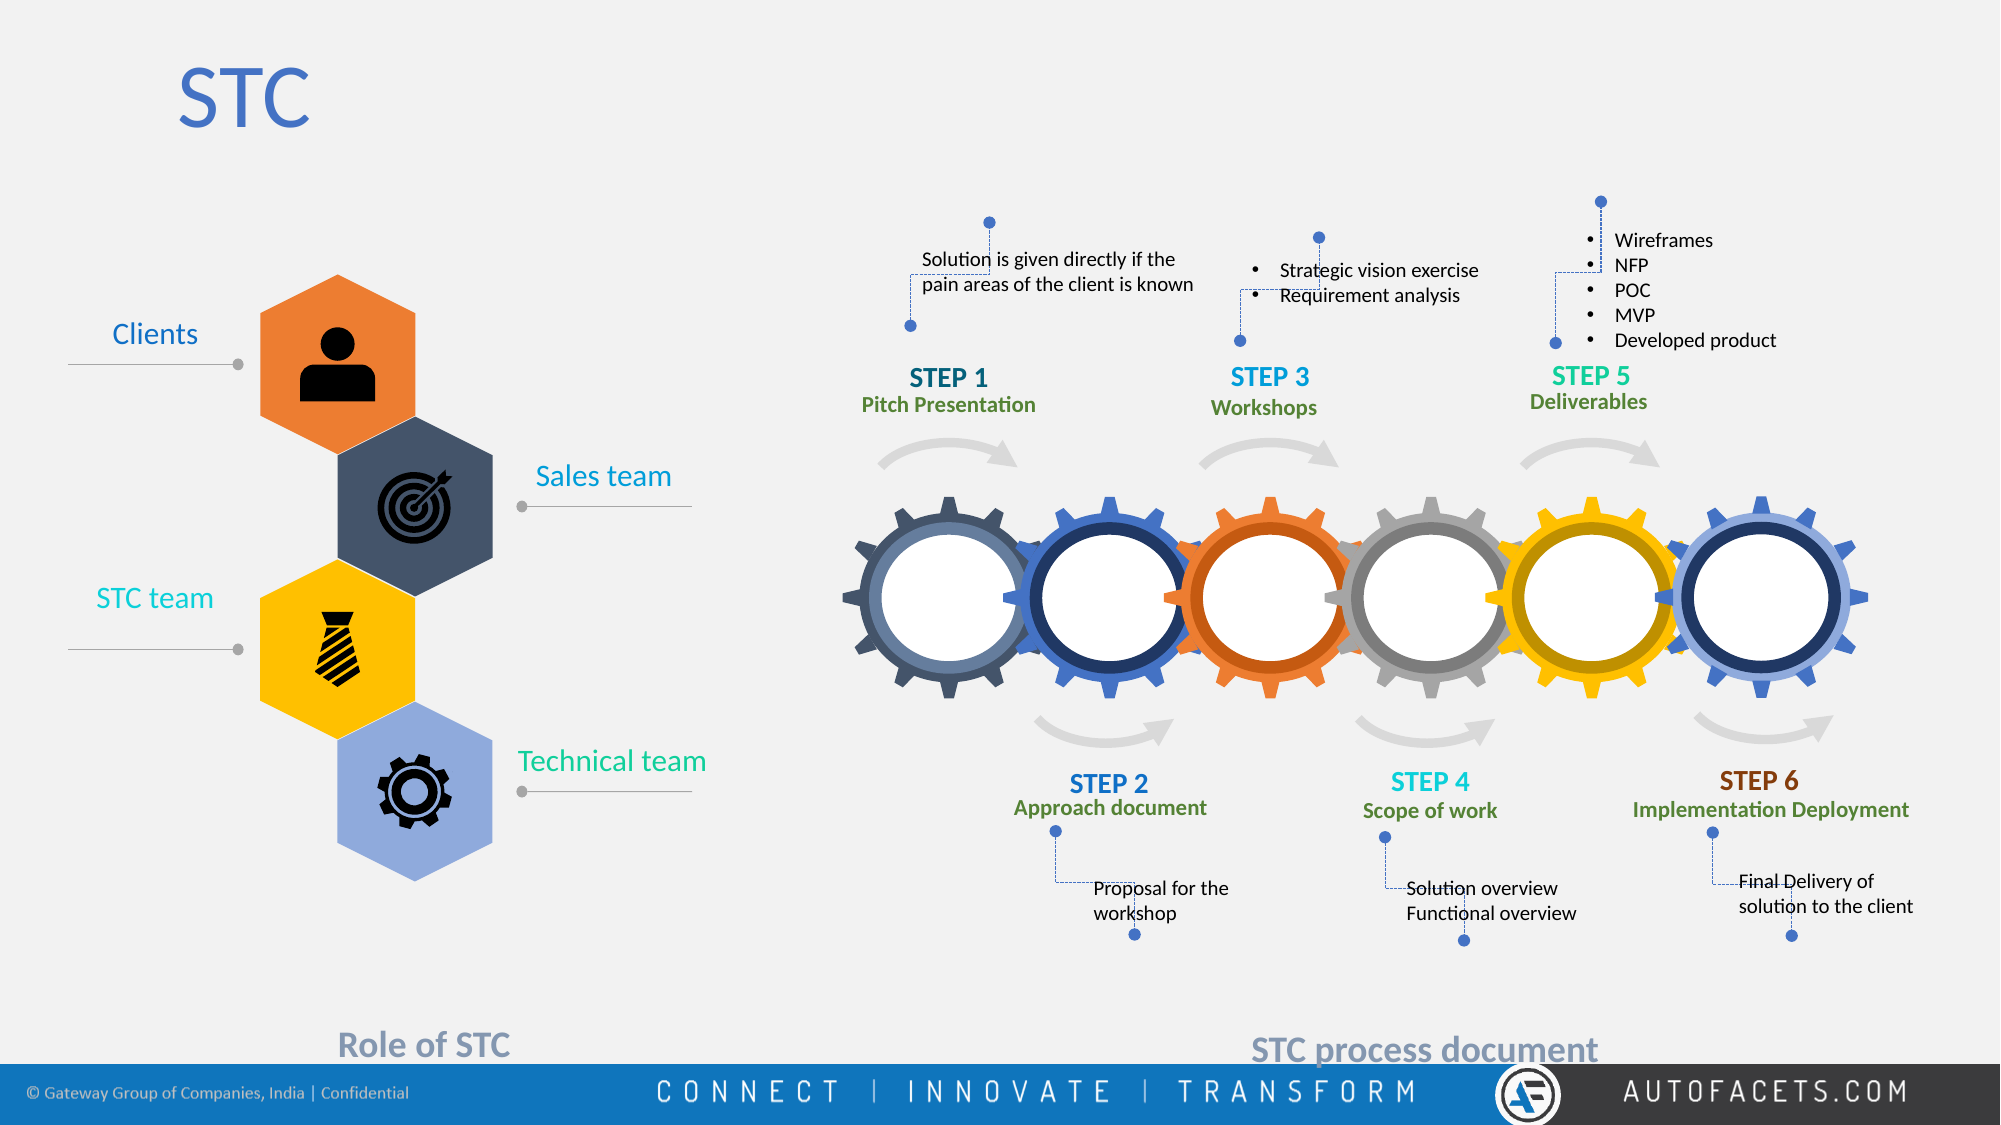

STC
Wireframes
NFP
POC
MVP
Developed product
Solution is given directly if the pain areas of the client is known
Strategic vision exercise
Requirement analysis

Clients

STEP 5
Deliverables
STEP 3
Workshops
STEP 1
Pitch Presentation

Sales team

STC team

Technical team

STEP 6
Implementation Deployment
STEP 4
Scope of work
STEP 2
Approach document

Final Delivery of solution to the client
Proposal for the workshop
Solution overview
Functional overview
Role of STC
STC process document